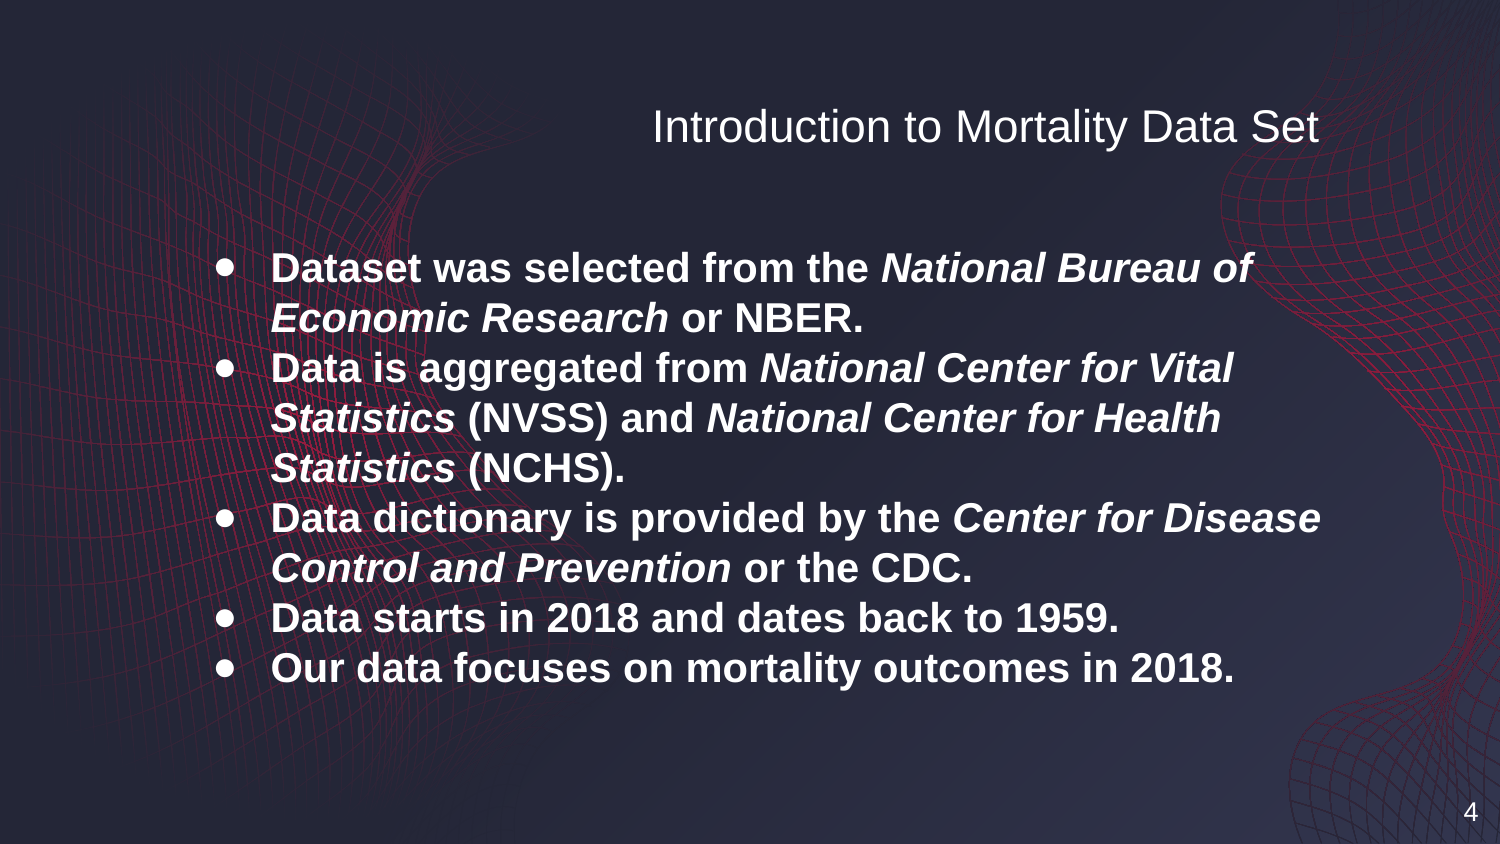

# Introduction to Mortality Data Set
Dataset was selected from the National Bureau of Economic Research or NBER.
Data is aggregated from National Center for Vital Statistics (NVSS) and National Center for Health Statistics (NCHS).
Data dictionary is provided by the Center for Disease Control and Prevention or the CDC.
Data starts in 2018 and dates back to 1959.
Our data focuses on mortality outcomes in 2018.

4